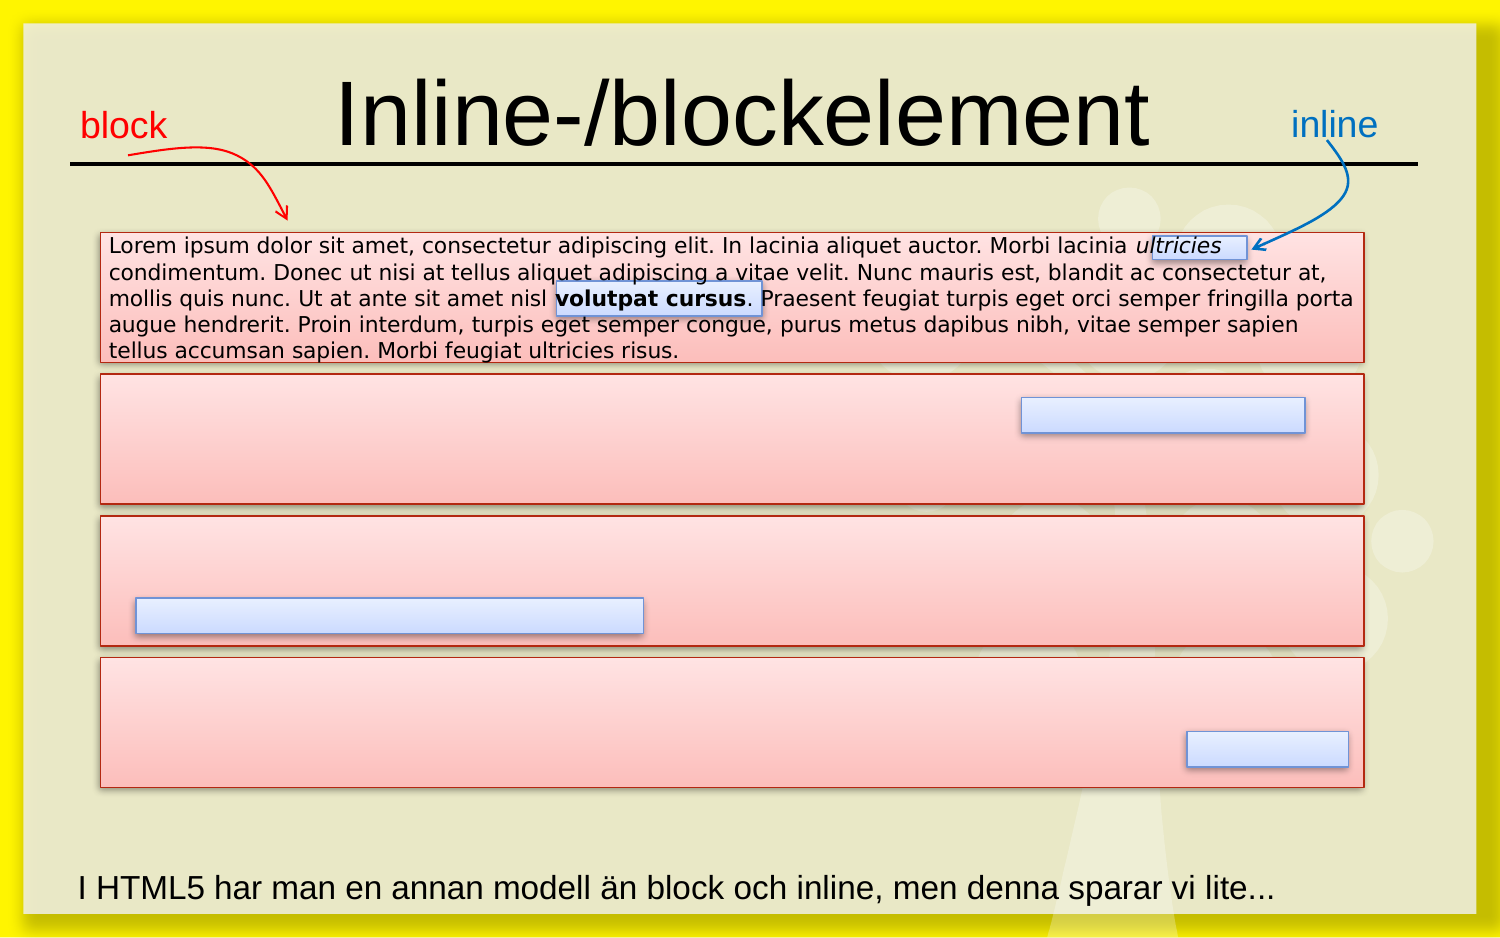

# Inline-/blockelement
inline
block

Lorem ipsum dolor sit amet, consectetur adipiscing elit. In lacinia aliquet auctor. Morbi lacinia ultricies condimentum. Donec ut nisi at tellus aliquet adipiscing a vitae velit. Nunc mauris est, blandit ac consectetur at, mollis quis nunc. Ut at ante sit amet nisl volutpat cursus. Praesent feugiat turpis eget orci semper fringilla porta augue hendrerit. Proin interdum, turpis eget semper congue, purus metus dapibus nibh, vitae semper sapien tellus accumsan sapien. Morbi feugiat ultricies risus.

I HTML5 har man en annan modell än block och inline, men denna sparar vi lite...